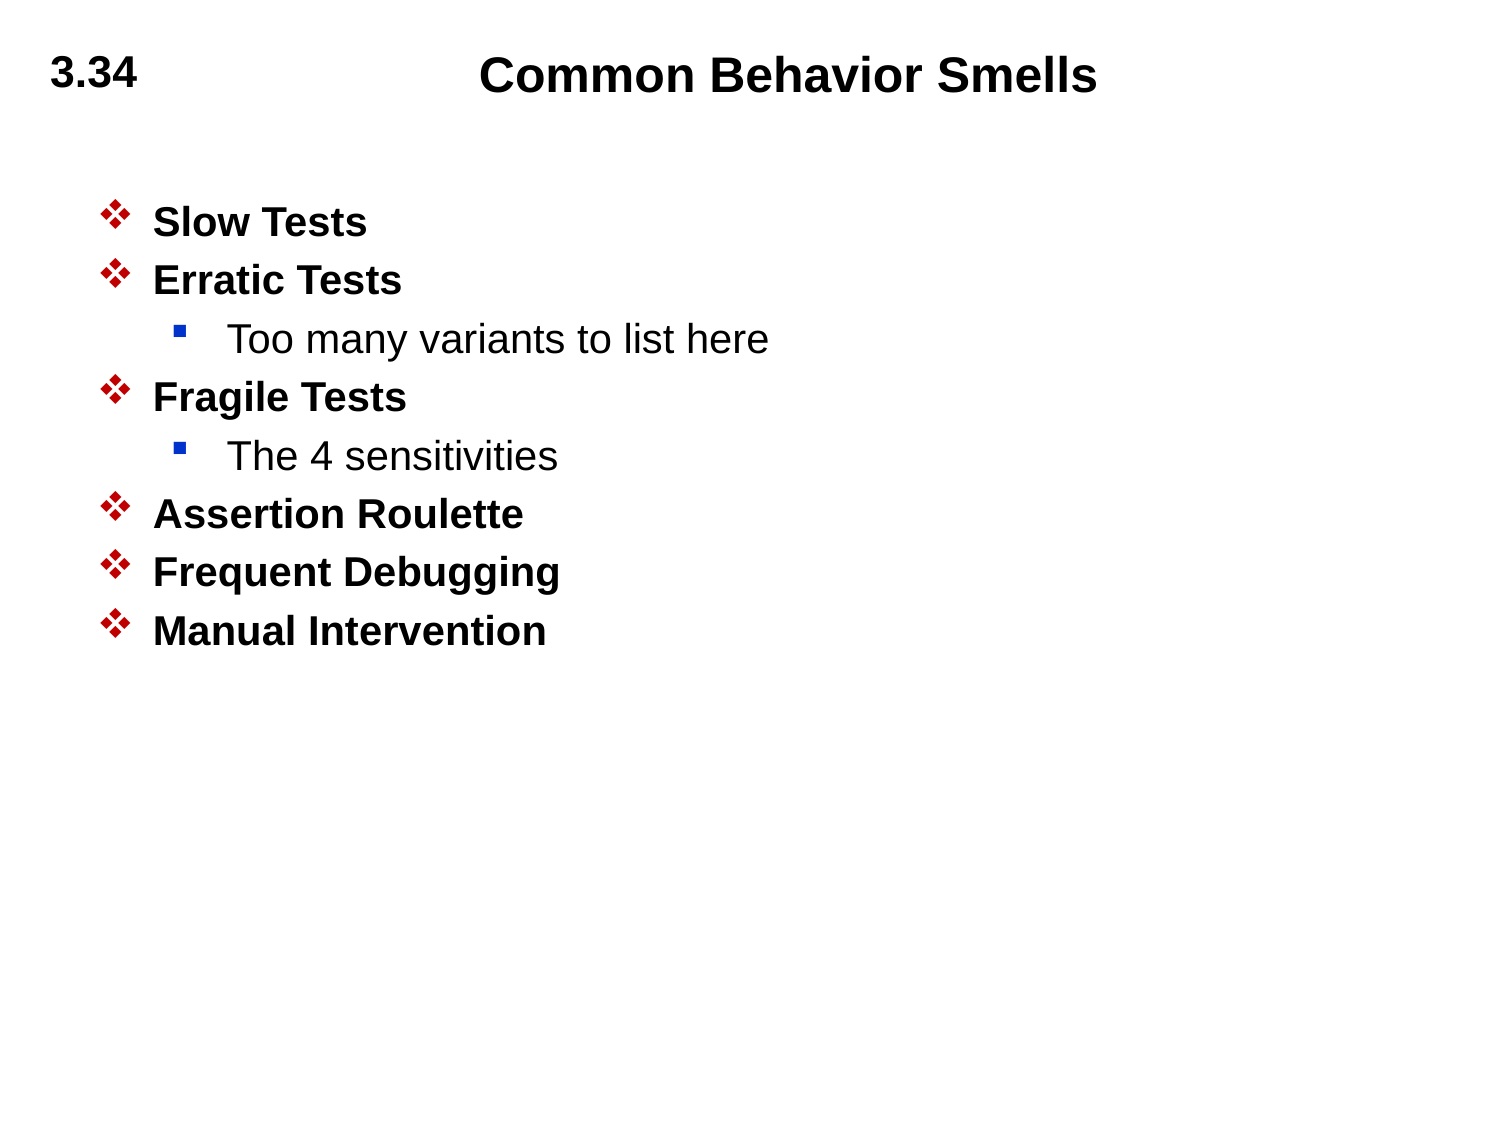

3.34
# Common Behavior Smells

Slow Tests
Erratic Tests
Too many variants to list here
Fragile Tests
The 4 sensitivities
Assertion Roulette
Frequent Debugging
Manual Intervention